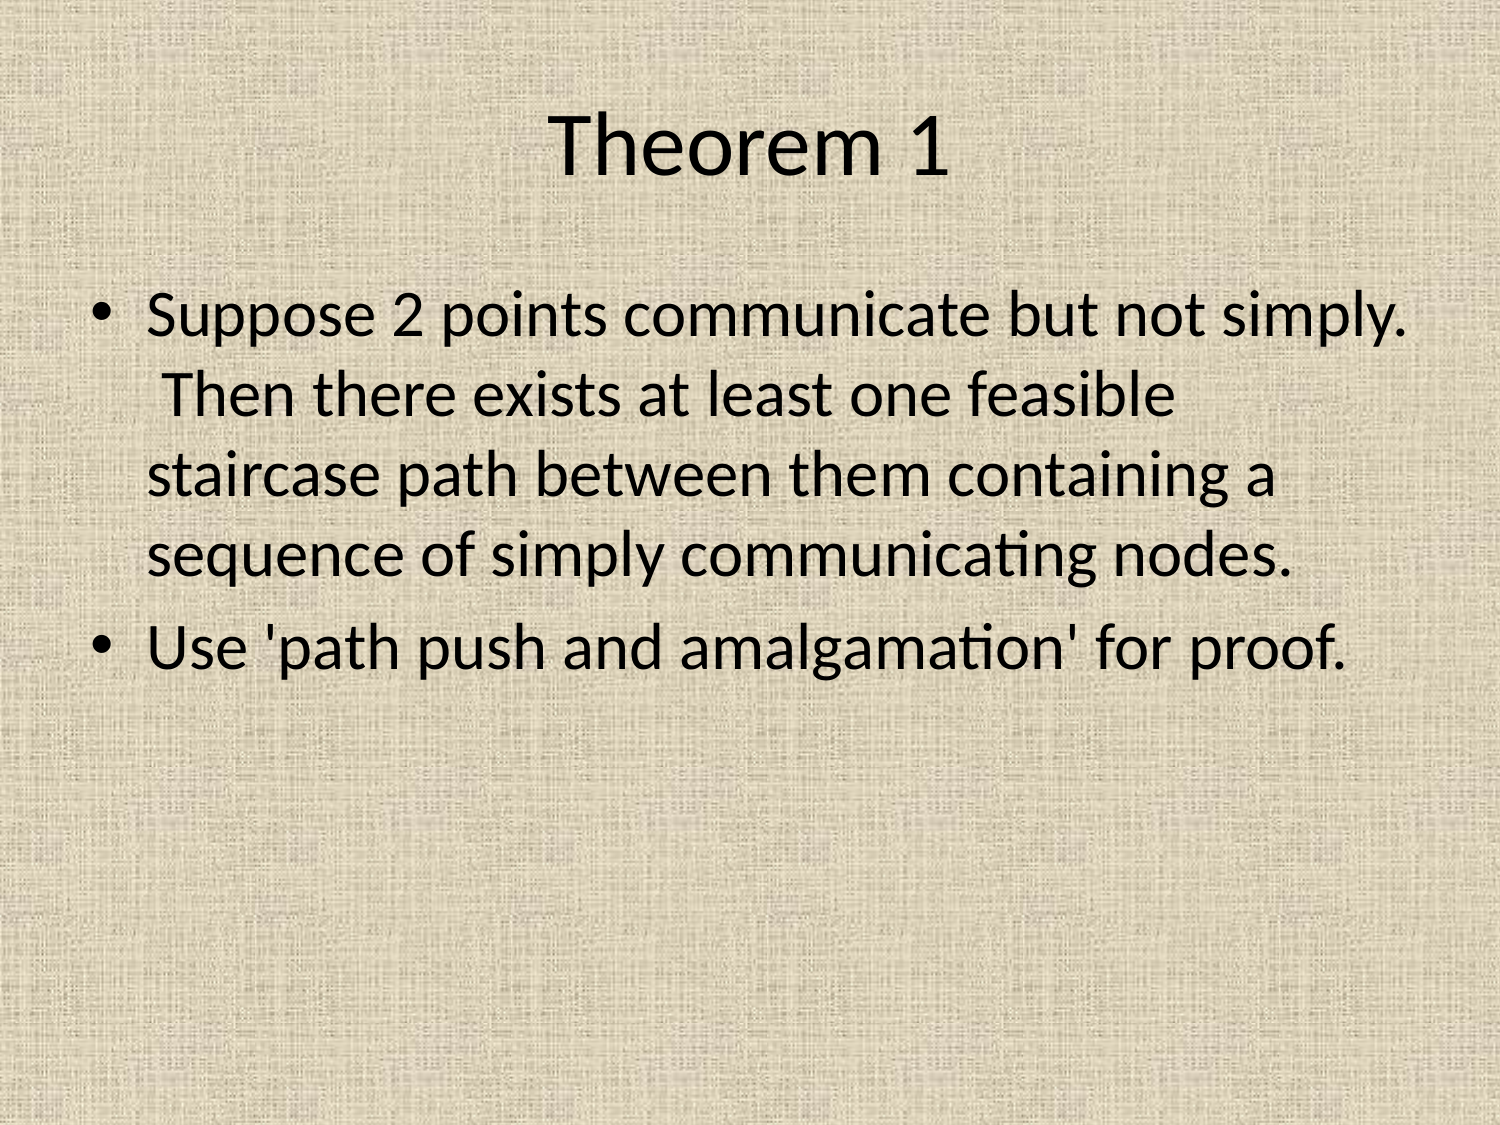

# Theorem 1
Suppose 2 points communicate but not simply.  Then there exists at least one feasible staircase path between them containing a sequence of simply communicating nodes.
Use 'path push and amalgamation' for proof.